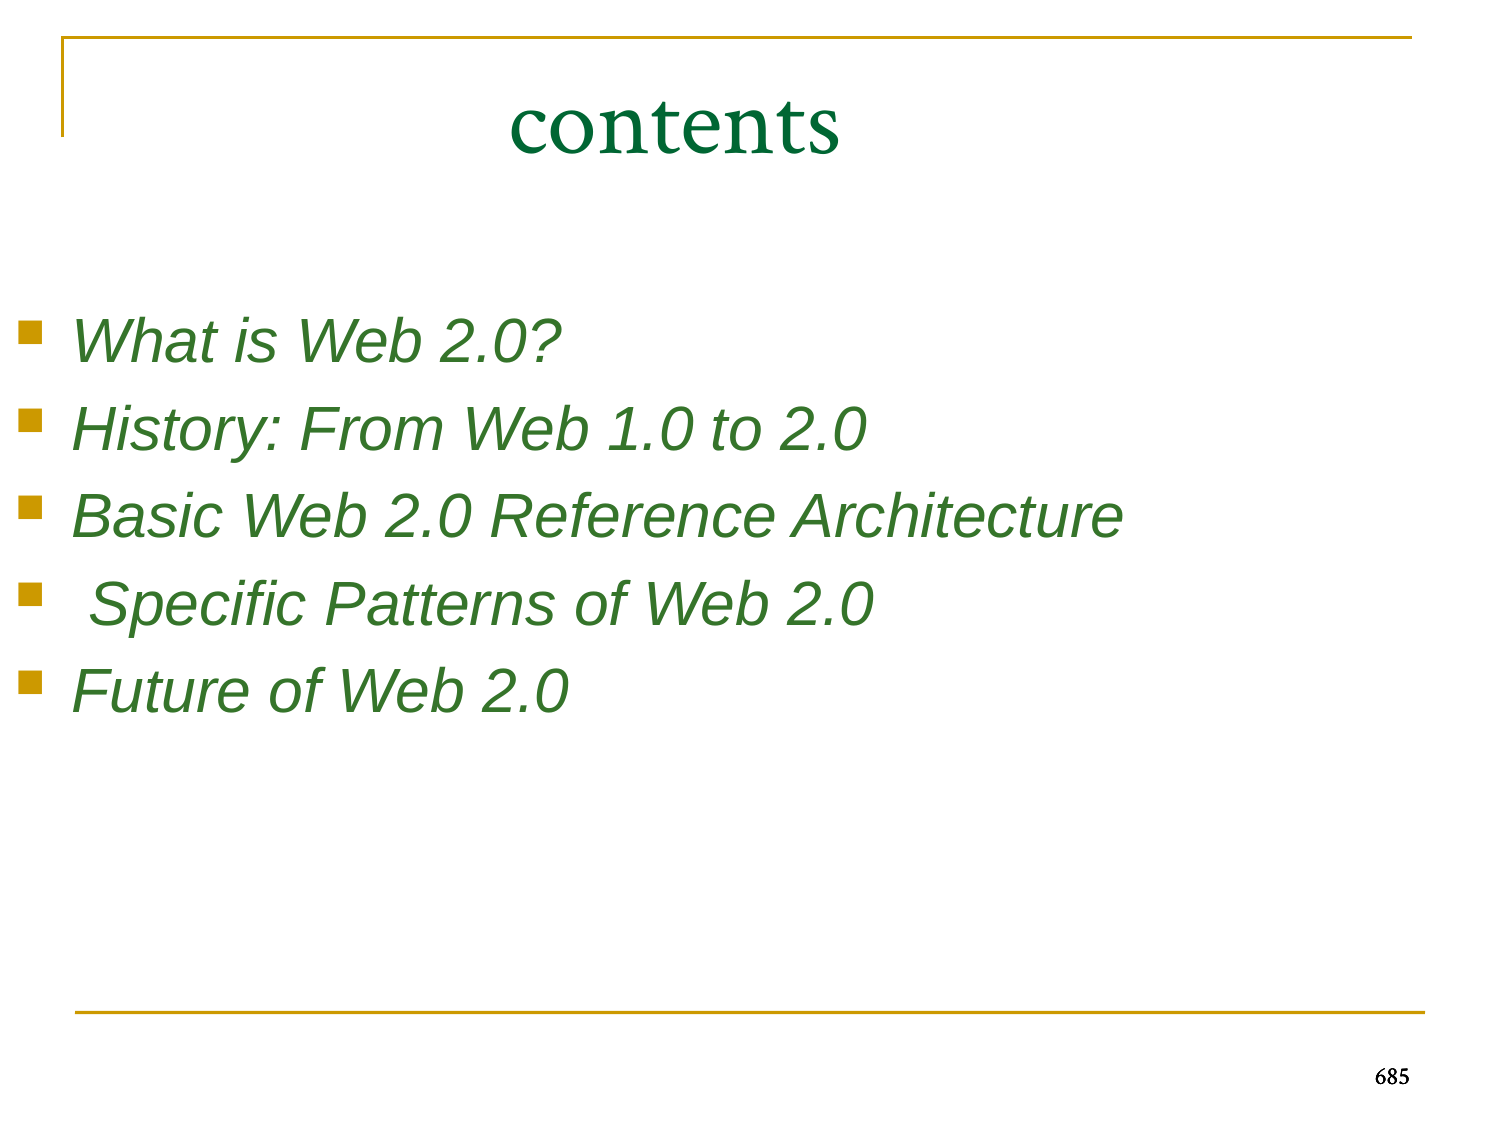

contents
What is Web 2.0?
History: From Web 1.0 to 2.0
Basic Web 2.0 Reference Architecture
 Specific Patterns of Web 2.0
Future of Web 2.0
685
685
685